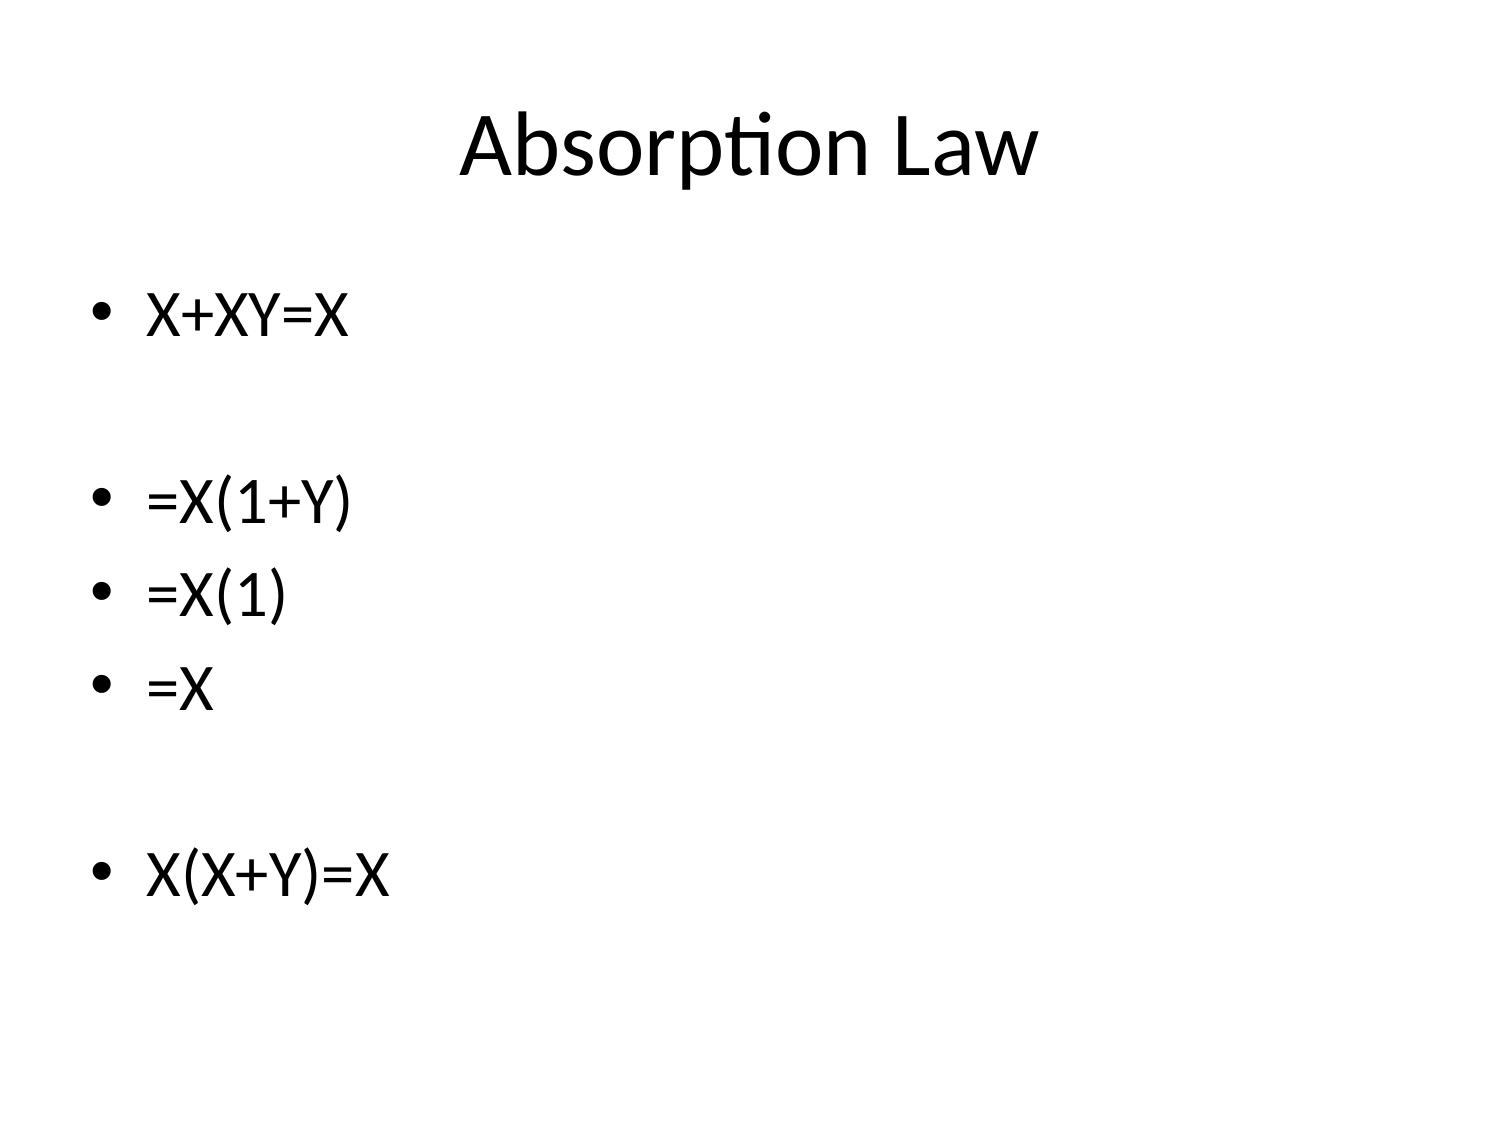

# Absorption Law
X+XY=X

=X(1+Y)
=X(1)
=X

X(X+Y)=X